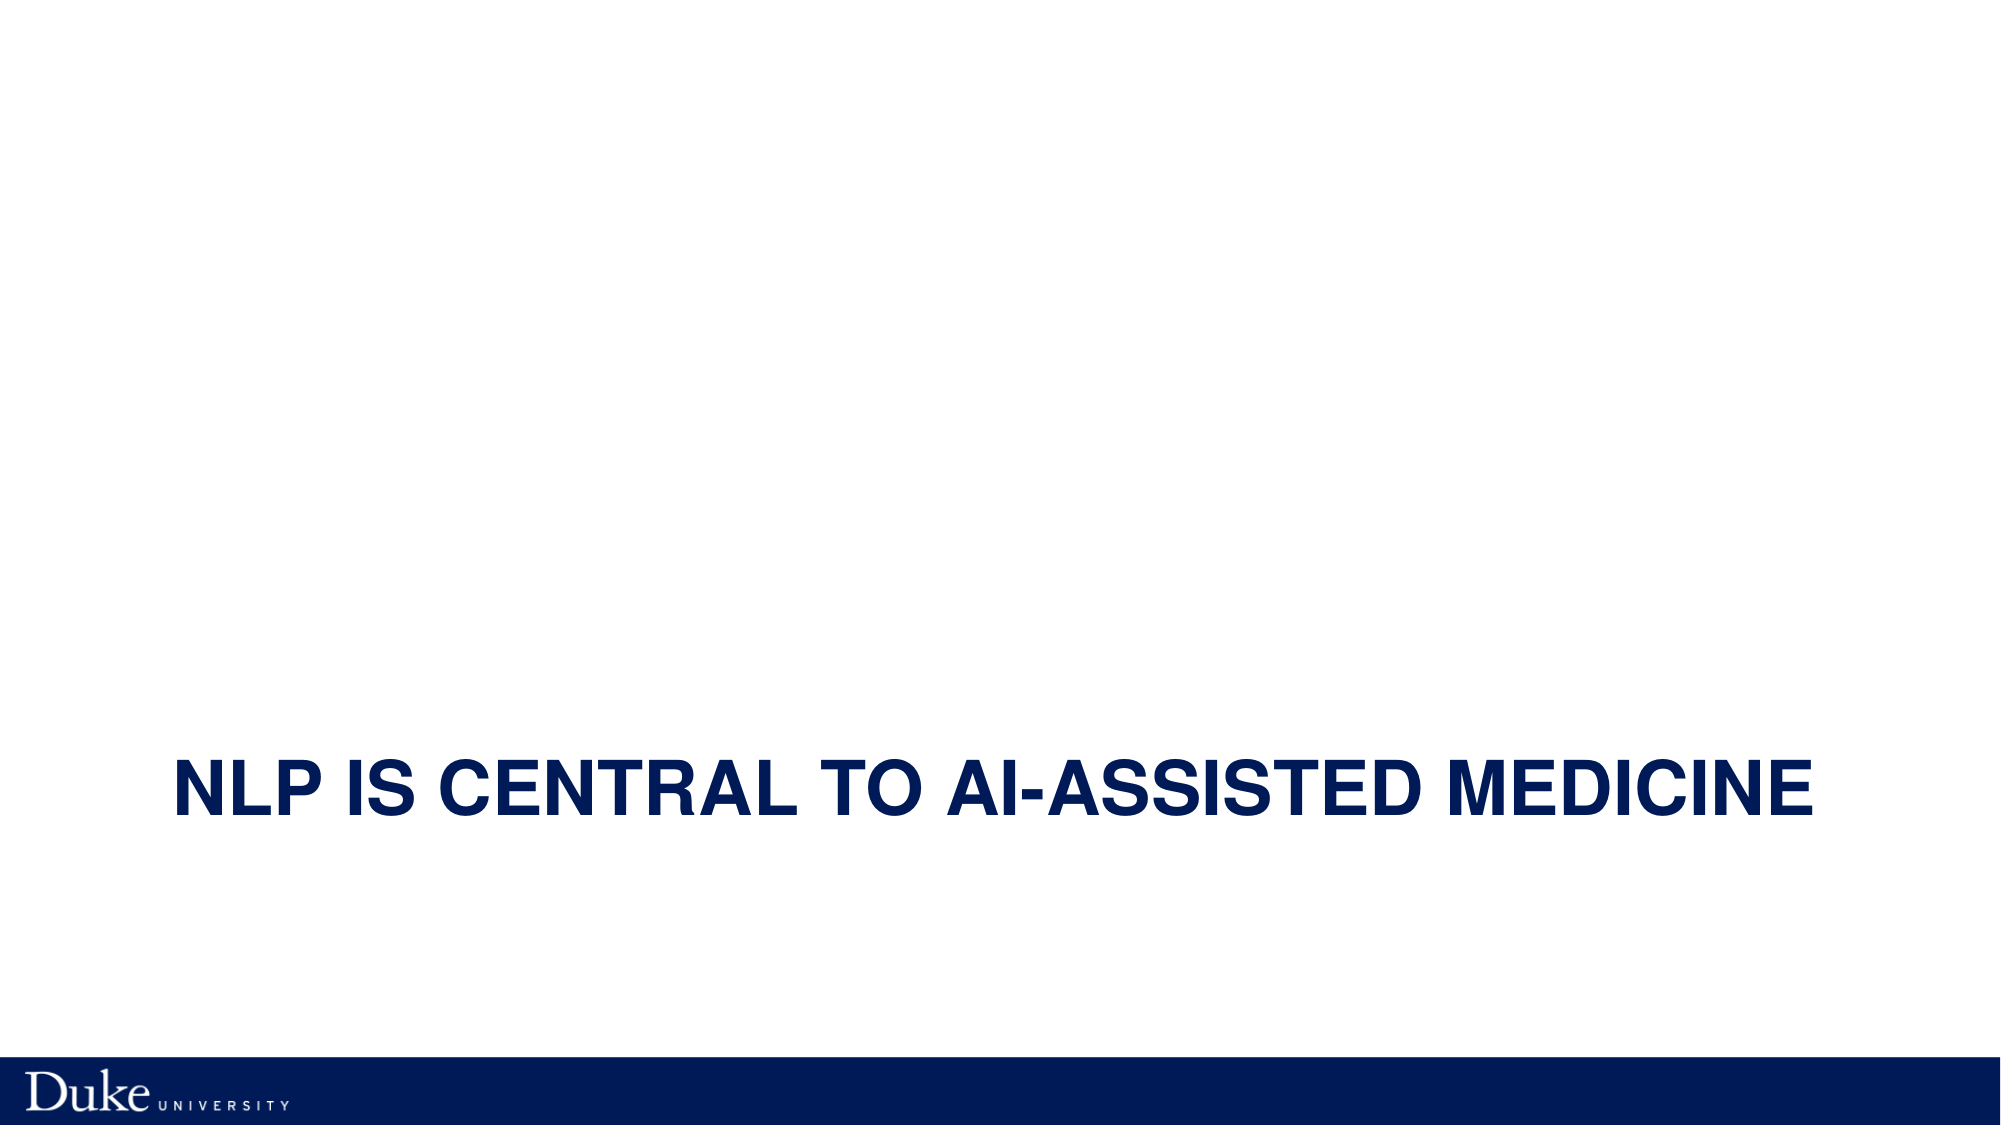

# NLP Is Central to AI-Assisted Medicine